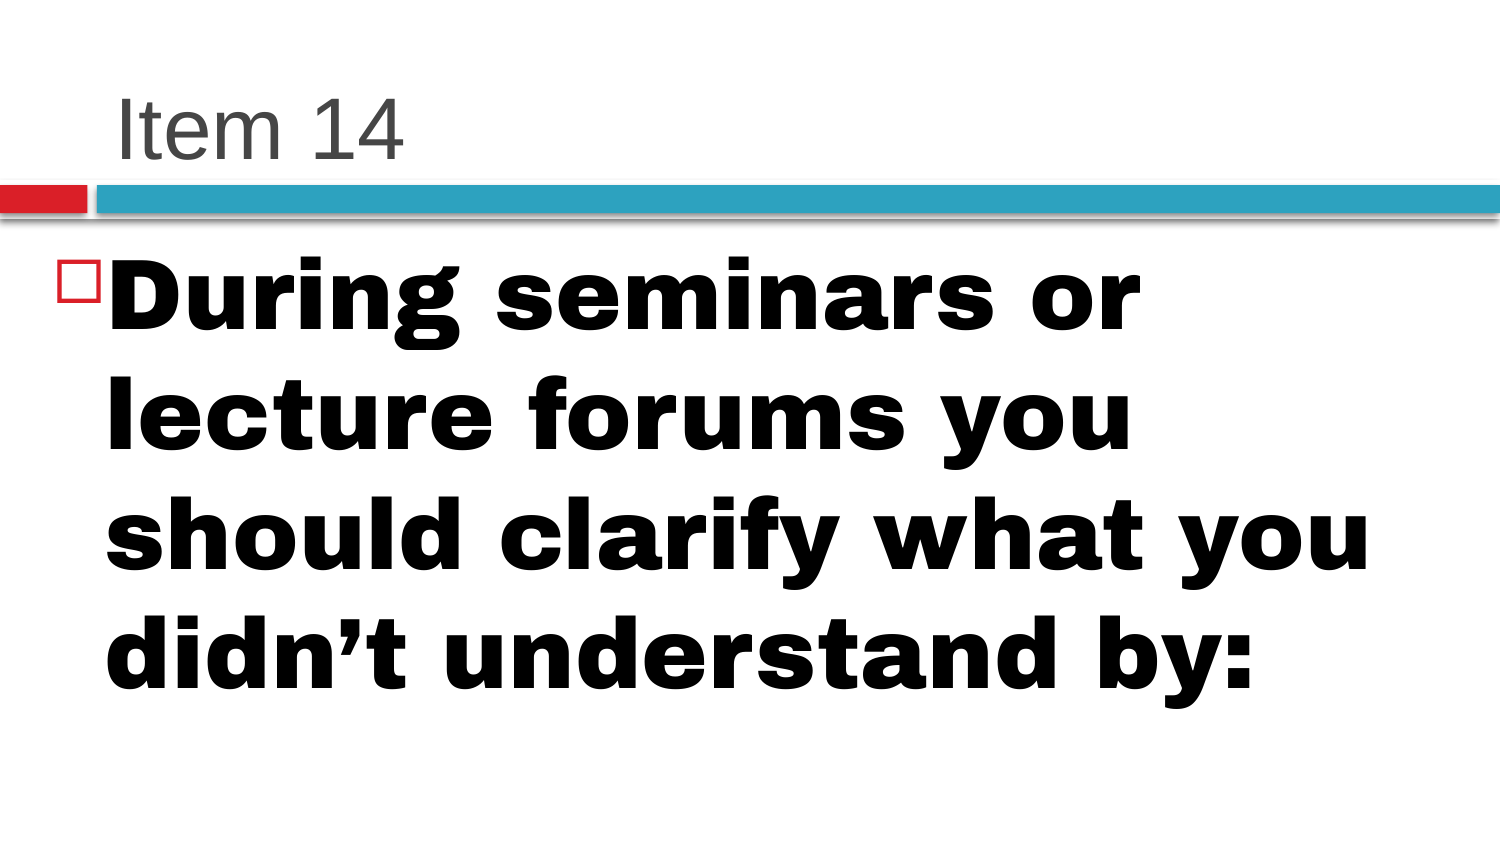

# Item 14
During seminars or lecture forums you should clarify what you didn’t understand by: